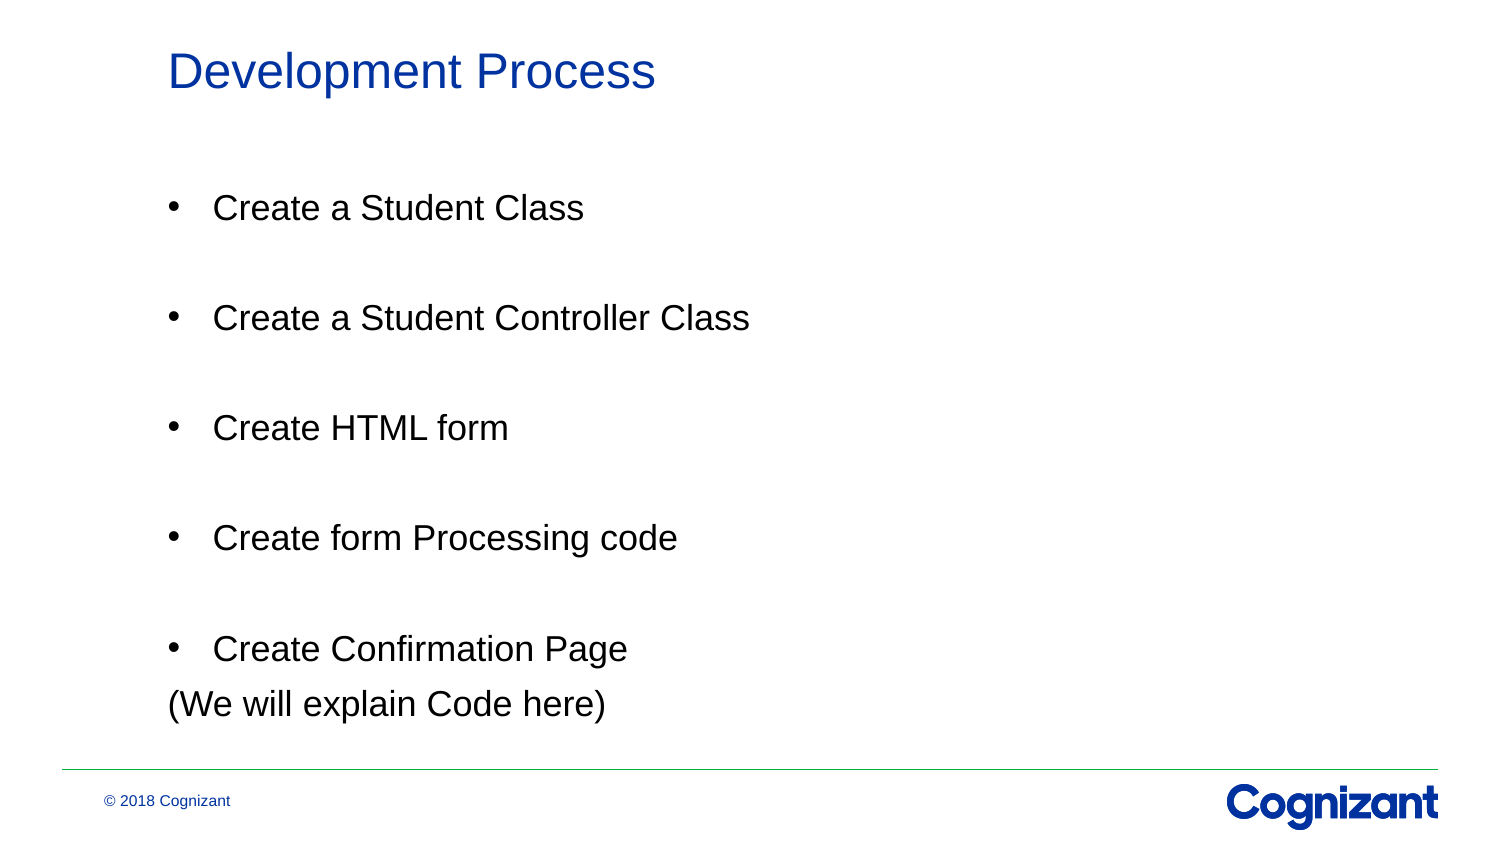

# Development Process
Create a Student Class

Create a Student Controller Class

Create HTML form

Create form Processing code

Create Confirmation Page
(We will explain Code here)